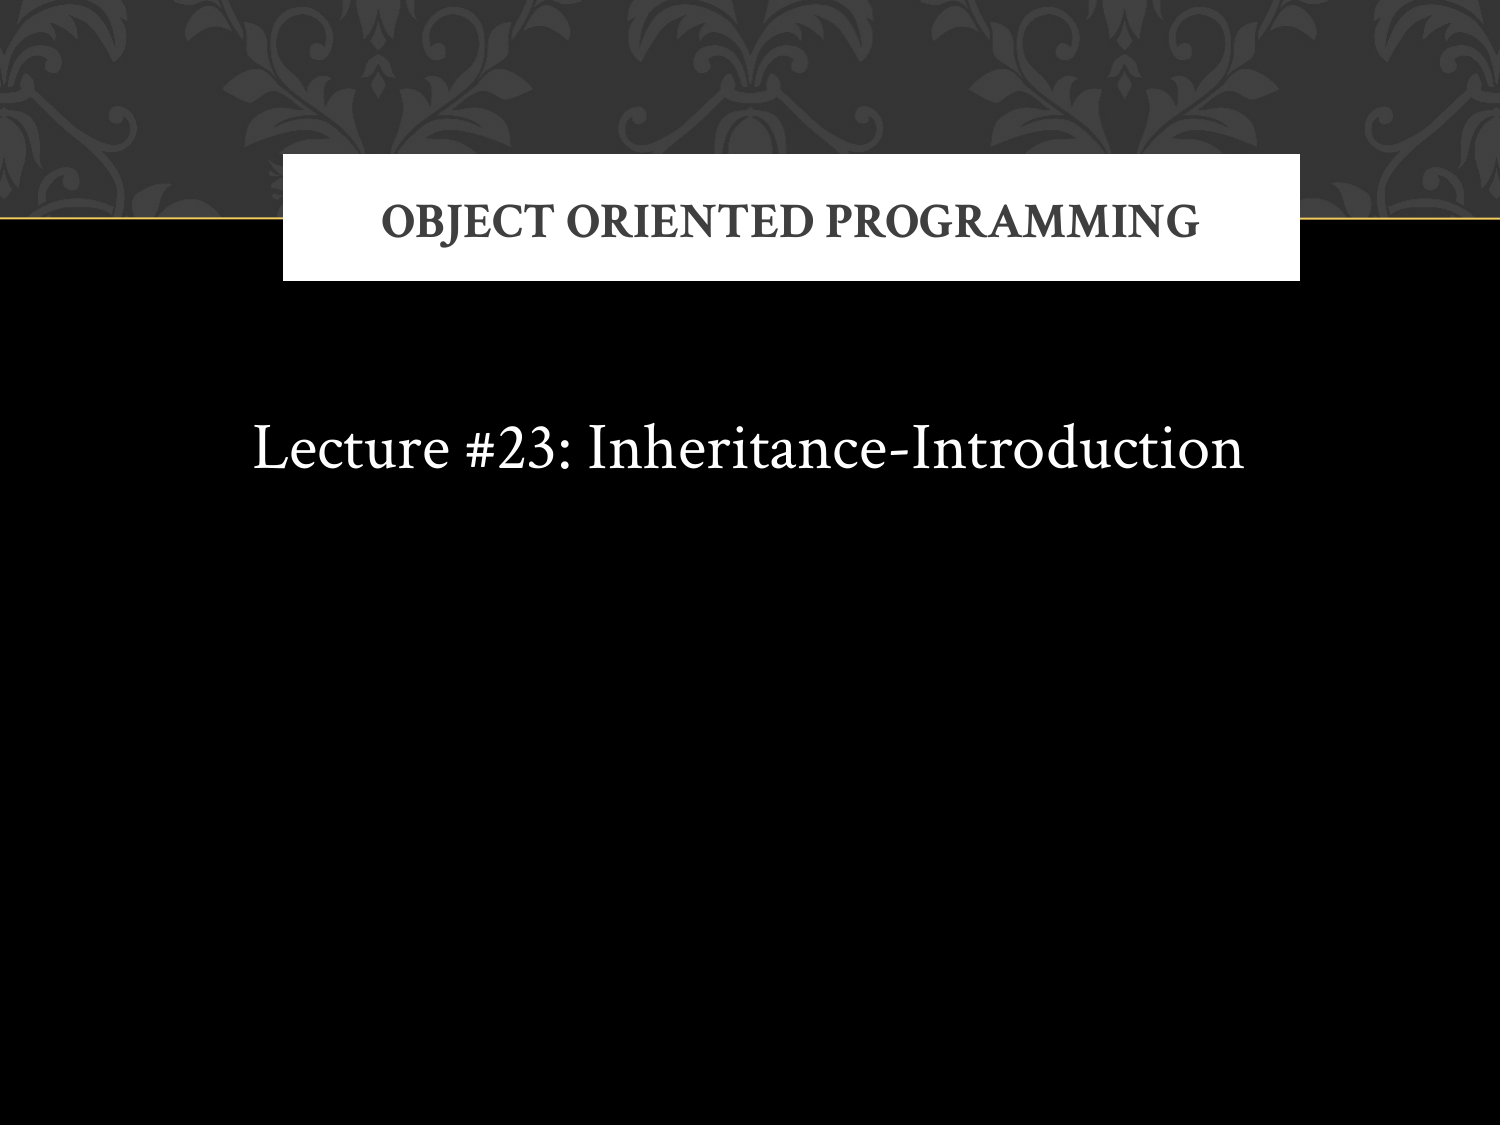

# OBJECT ORIENTED PROGRAMMING

Lecture #23: Inheritance-Introduction